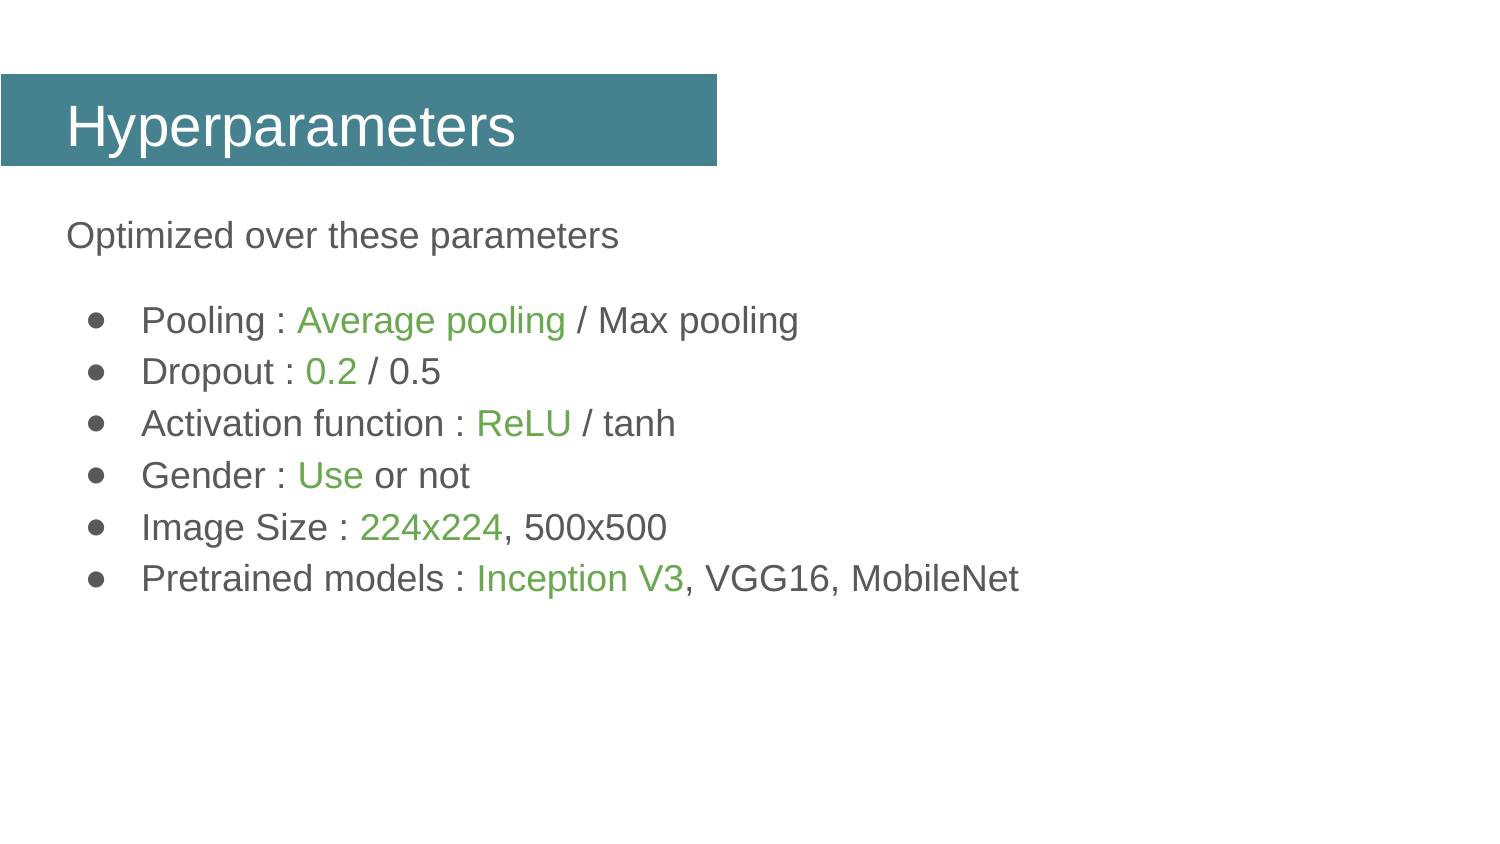

# Hyperparameters
Optimized over these parameters
Pooling : Average pooling / Max pooling
Dropout : 0.2 / 0.5
Activation function : ReLU / tanh
Gender : Use or not
Image Size : 224x224, 500x500
Pretrained models : Inception V3, VGG16, MobileNet